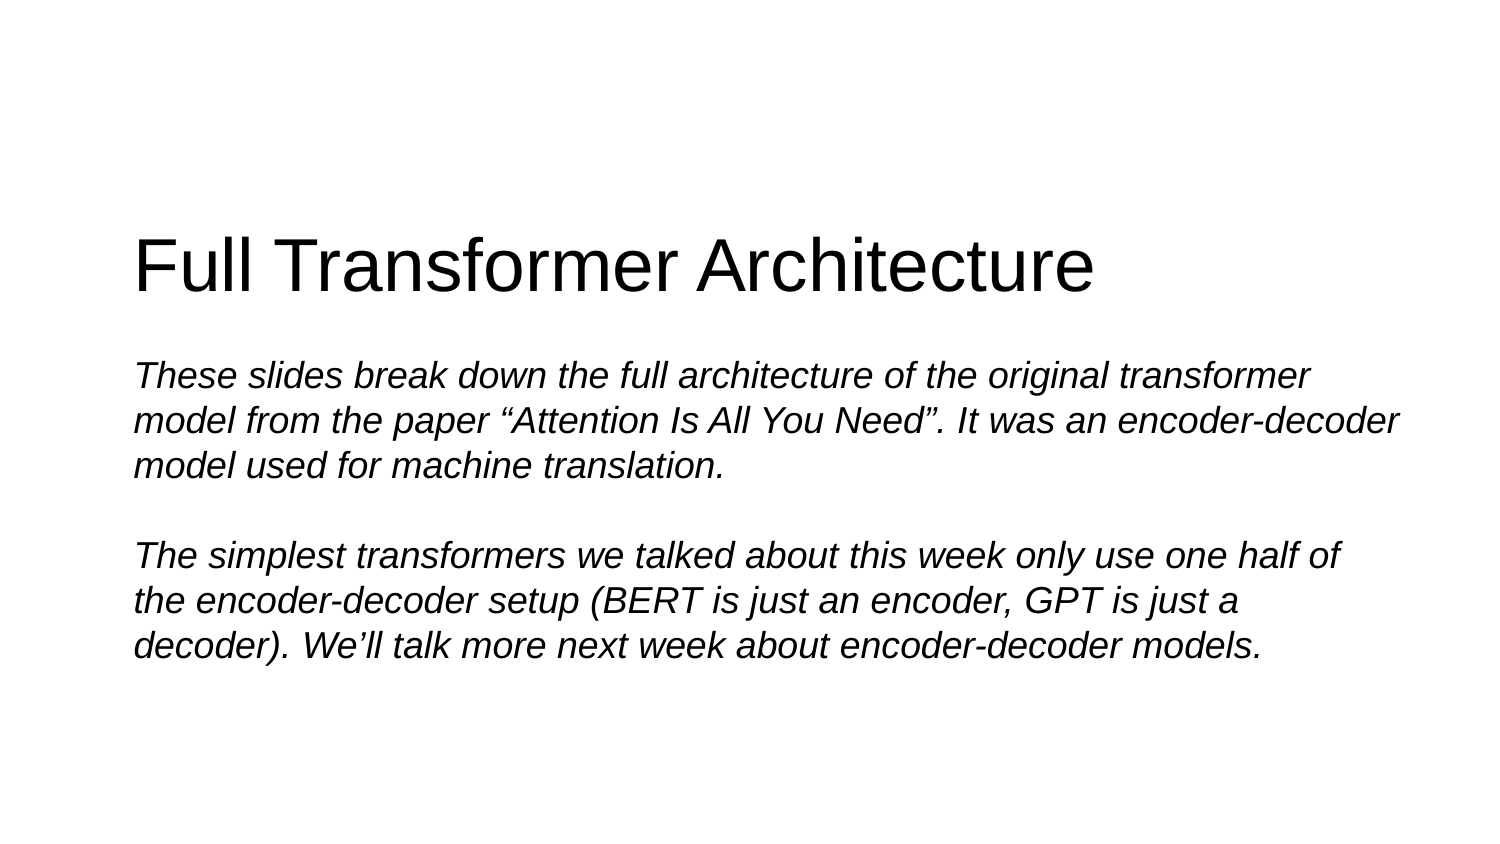

# Full Transformer Architecture

These slides break down the full architecture of the original transformer model from the paper “Attention Is All You Need”. It was an encoder-decoder model used for machine translation.

The simplest transformers we talked about this week only use one half of the encoder-decoder setup (BERT is just an encoder, GPT is just a decoder). We’ll talk more next week about encoder-decoder models.